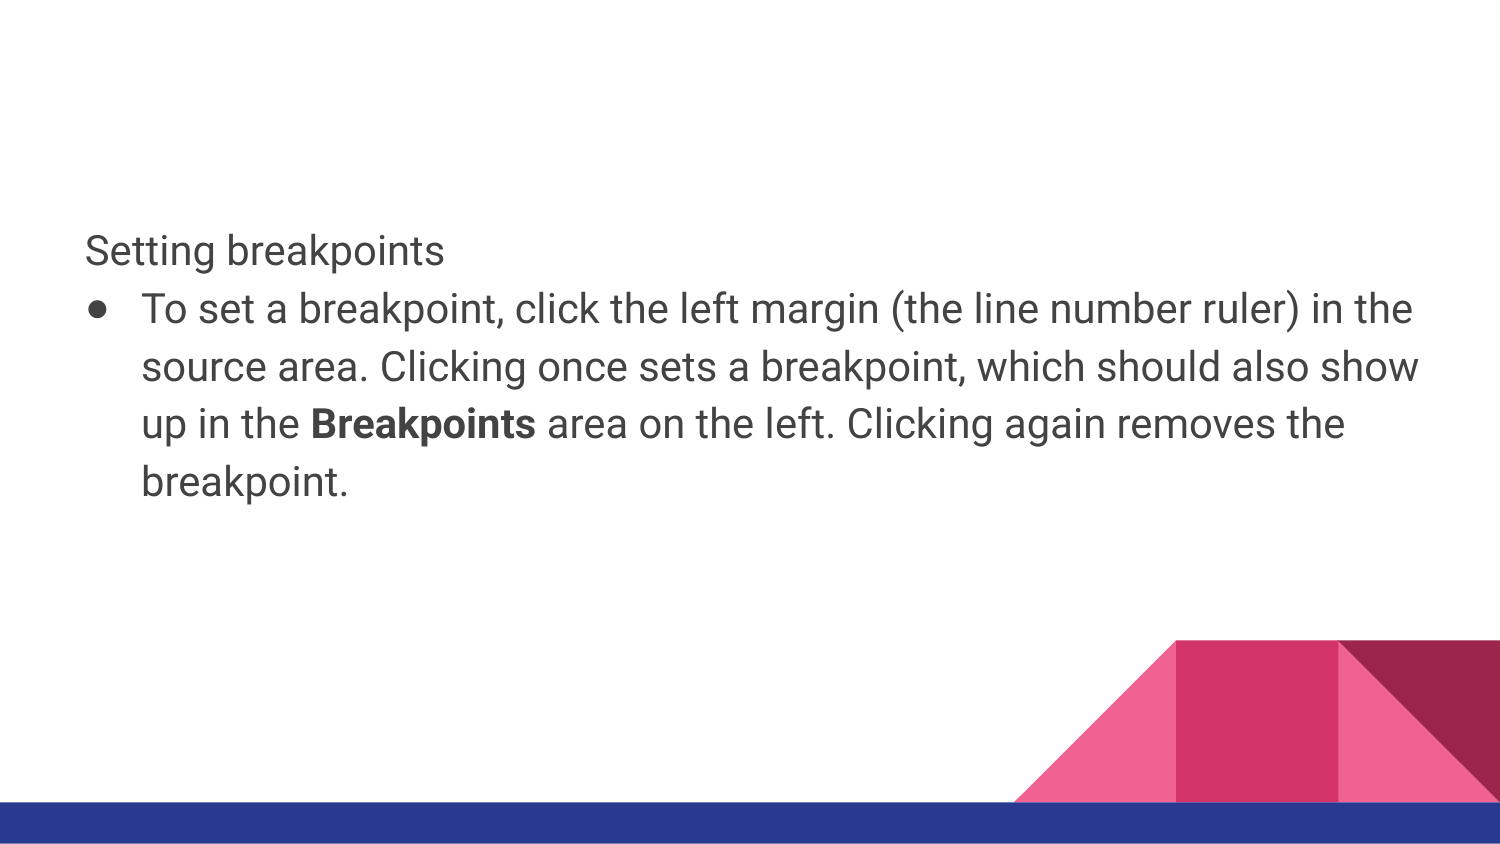

#
Setting breakpoints
To set a breakpoint, click the left margin (the line number ruler) in the source area. Clicking once sets a breakpoint, which should also show up in the Breakpoints area on the left. Clicking again removes the breakpoint.